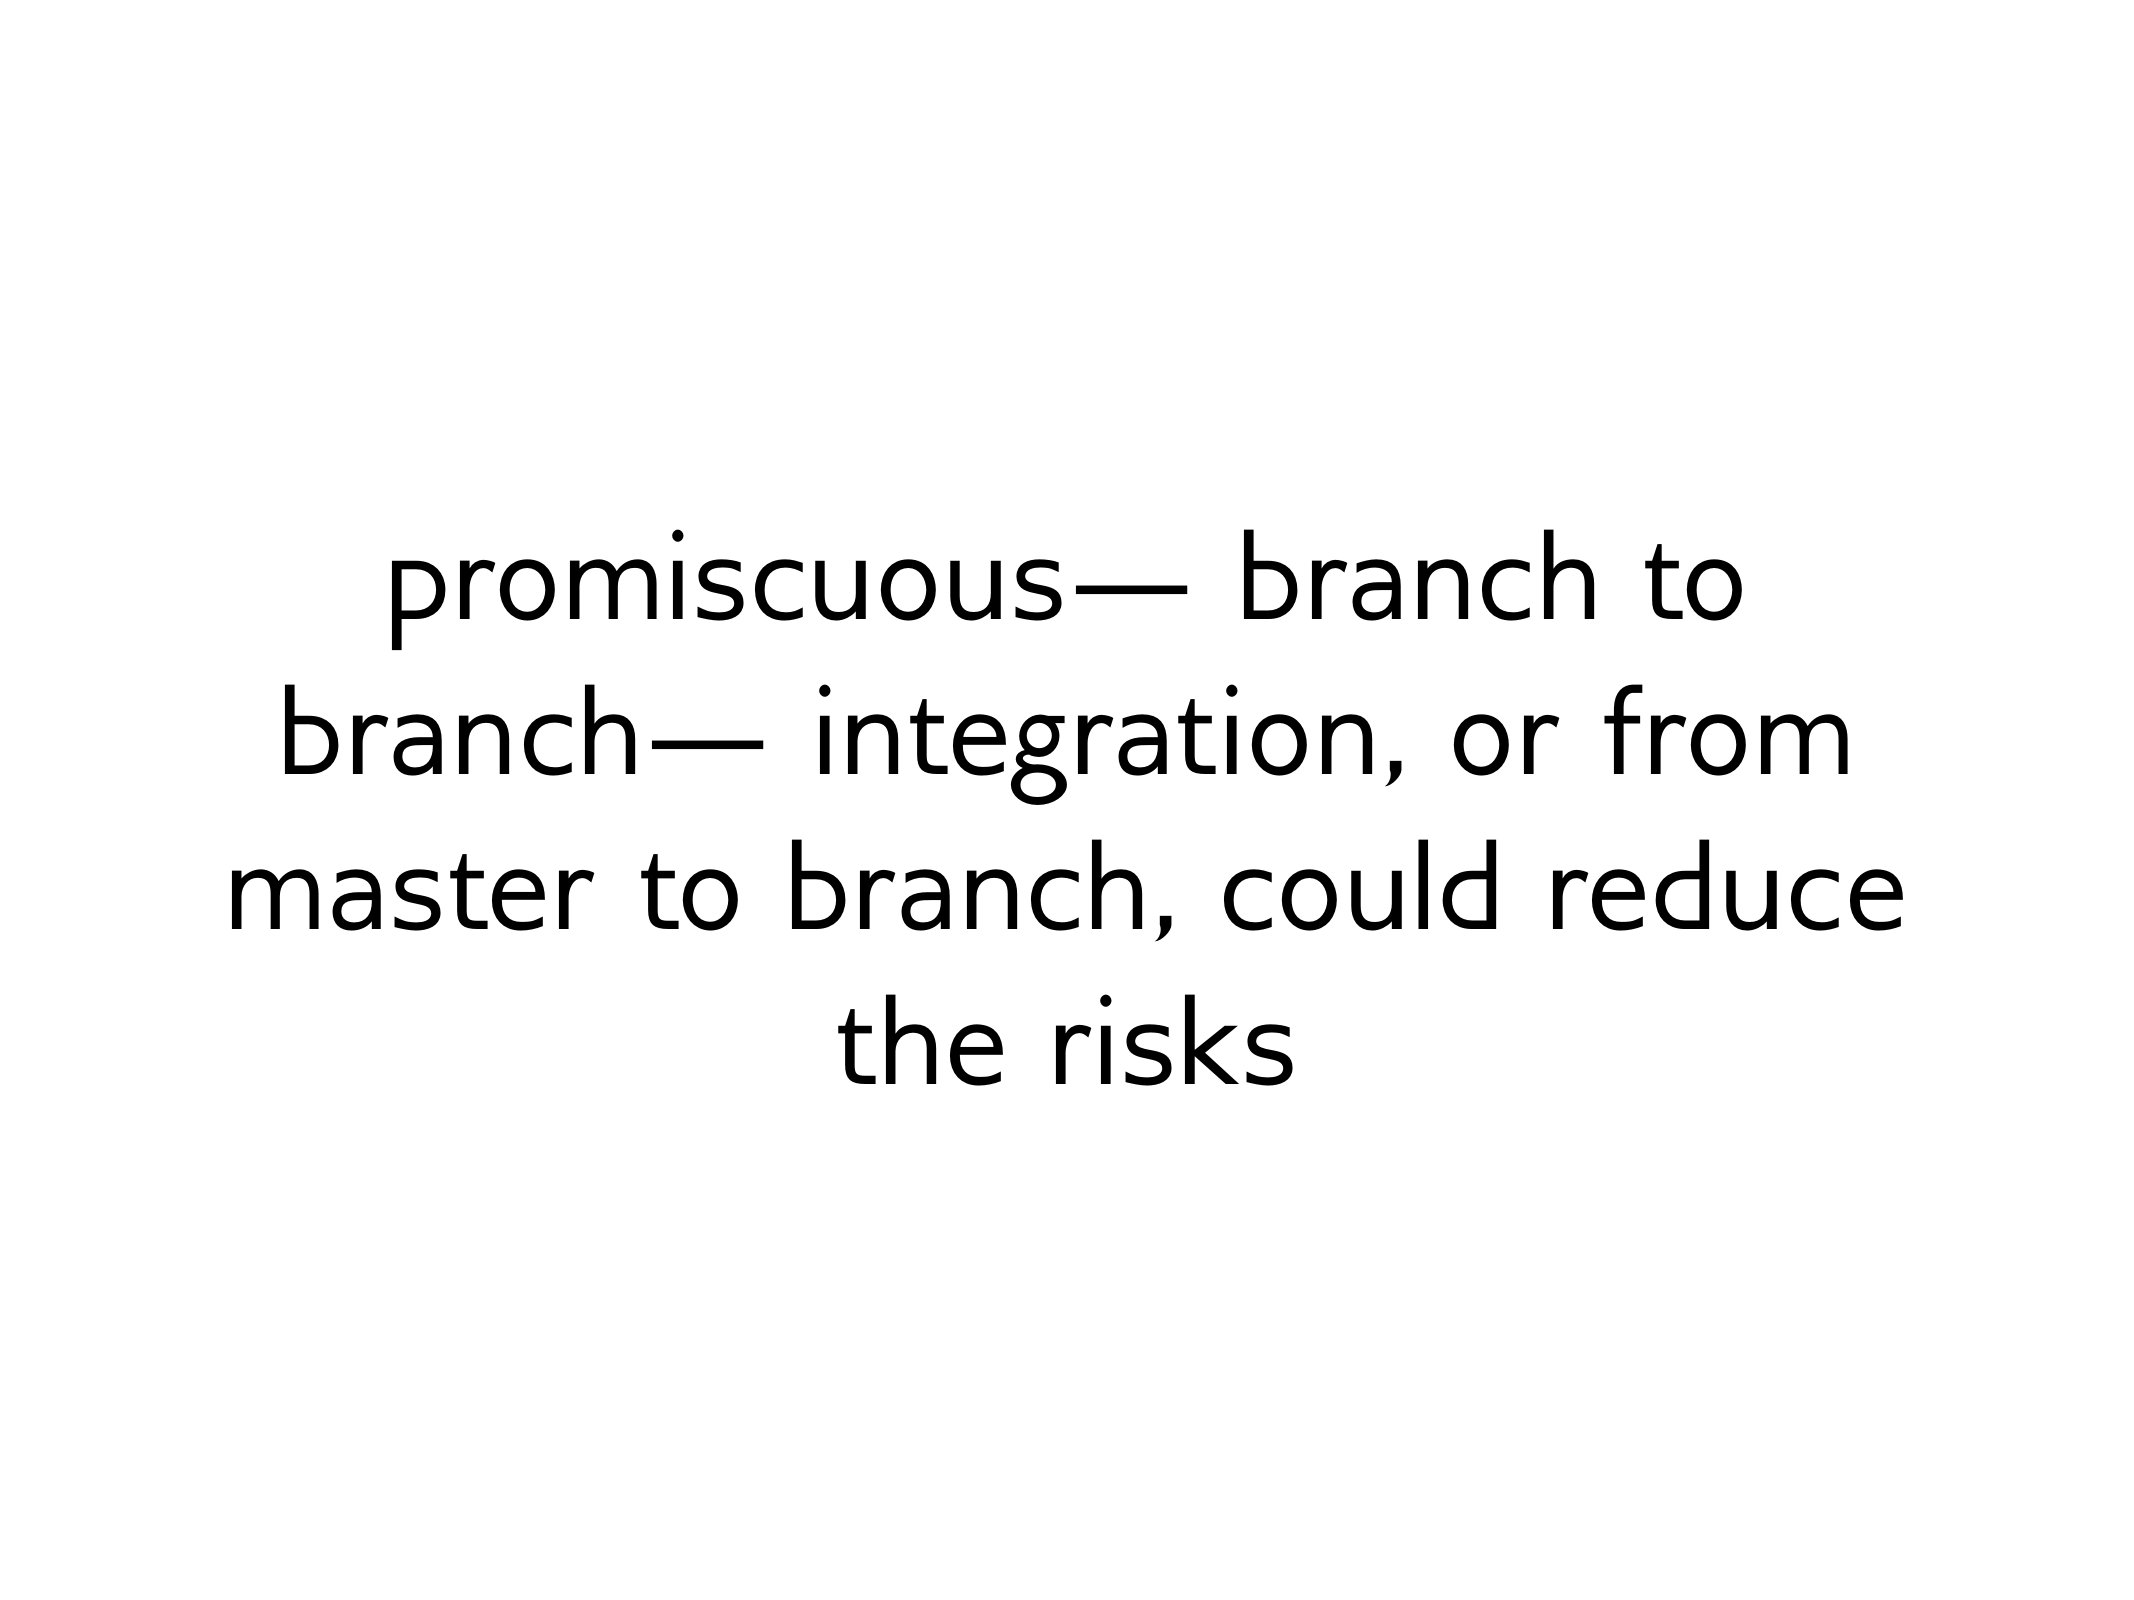

# promiscuous— branch to branch— integration, or from master to branch, could reduce the risks